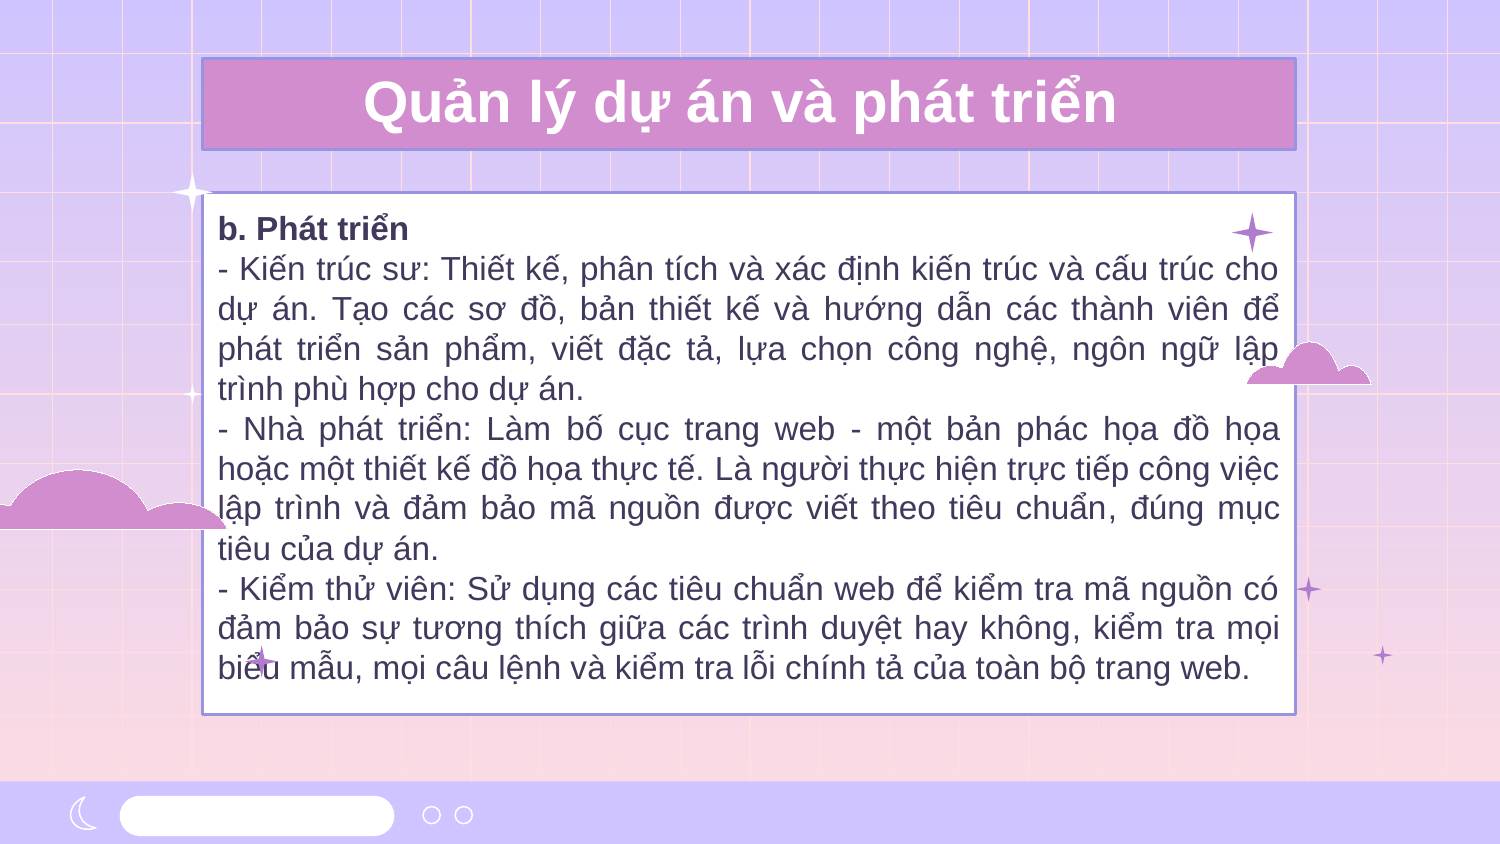

# Quản lý dự án và phát triển

b. Phát triển
- Kiến trúc sư: Thiết kế, phân tích và xác định kiến trúc và cấu trúc cho dự án. Tạo các sơ đồ, bản thiết kế và hướng dẫn các thành viên để phát triển sản phẩm, viết đặc tả, lựa chọn công nghệ, ngôn ngữ lập trình phù hợp cho dự án.
- Nhà phát triển: Làm bố cục trang web - một bản phác họa đồ họa hoặc một thiết kế đồ họa thực tế. Là người thực hiện trực tiếp công việc lập trình và đảm bảo mã nguồn được viết theo tiêu chuẩn, đúng mục tiêu của dự án.
- Kiểm thử viên: Sử dụng các tiêu chuẩn web để kiểm tra mã nguồn có đảm bảo sự tương thích giữa các trình duyệt hay không, kiểm tra mọi biểu mẫu, mọi câu lệnh và kiểm tra lỗi chính tả của toàn bộ trang web.